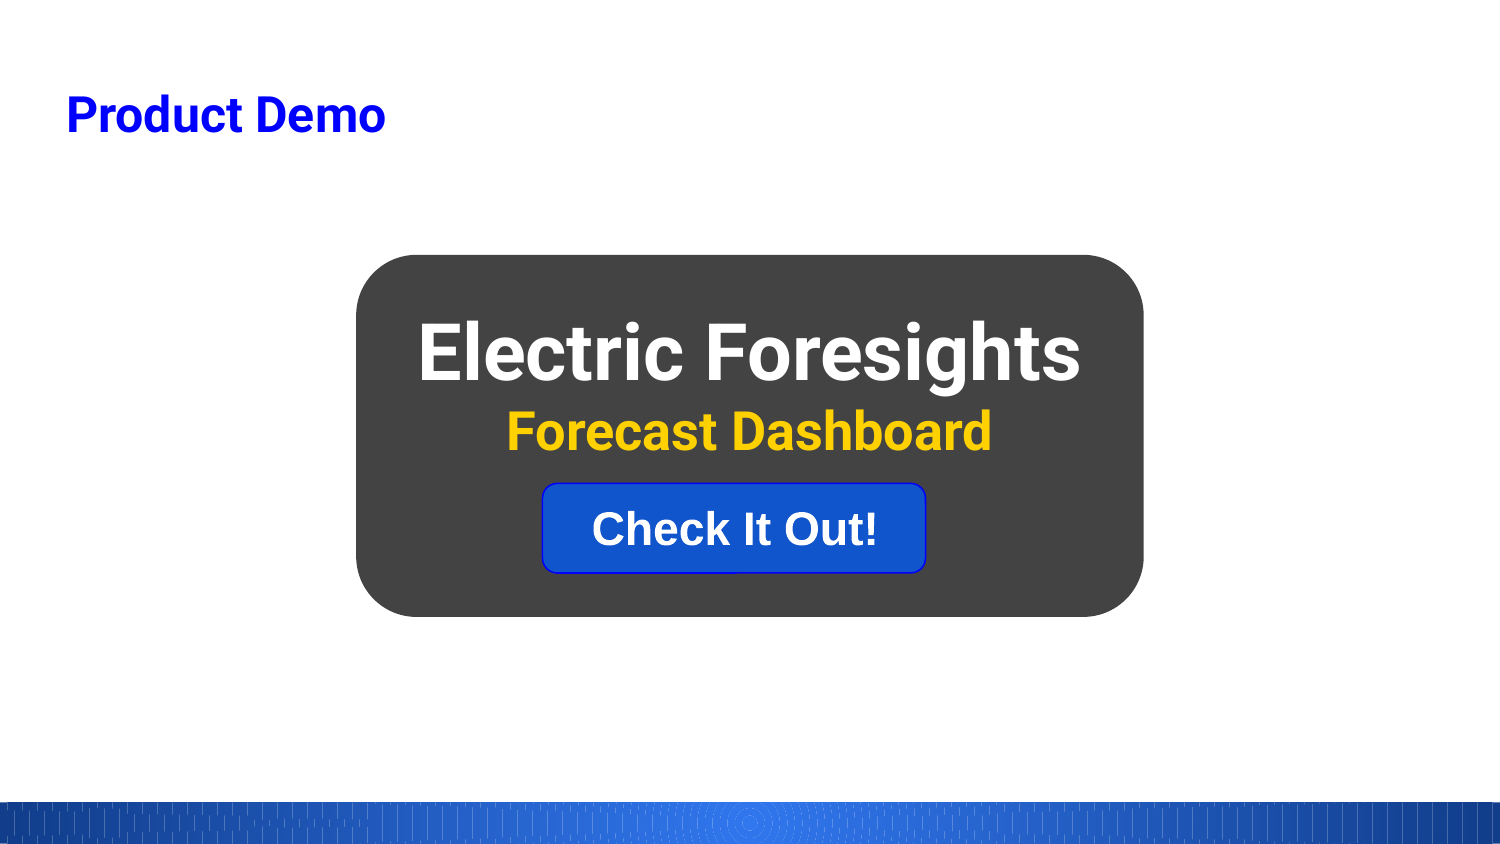

# Product Demo

Electric Foresights
Forecast Dashboard

Check It Out!